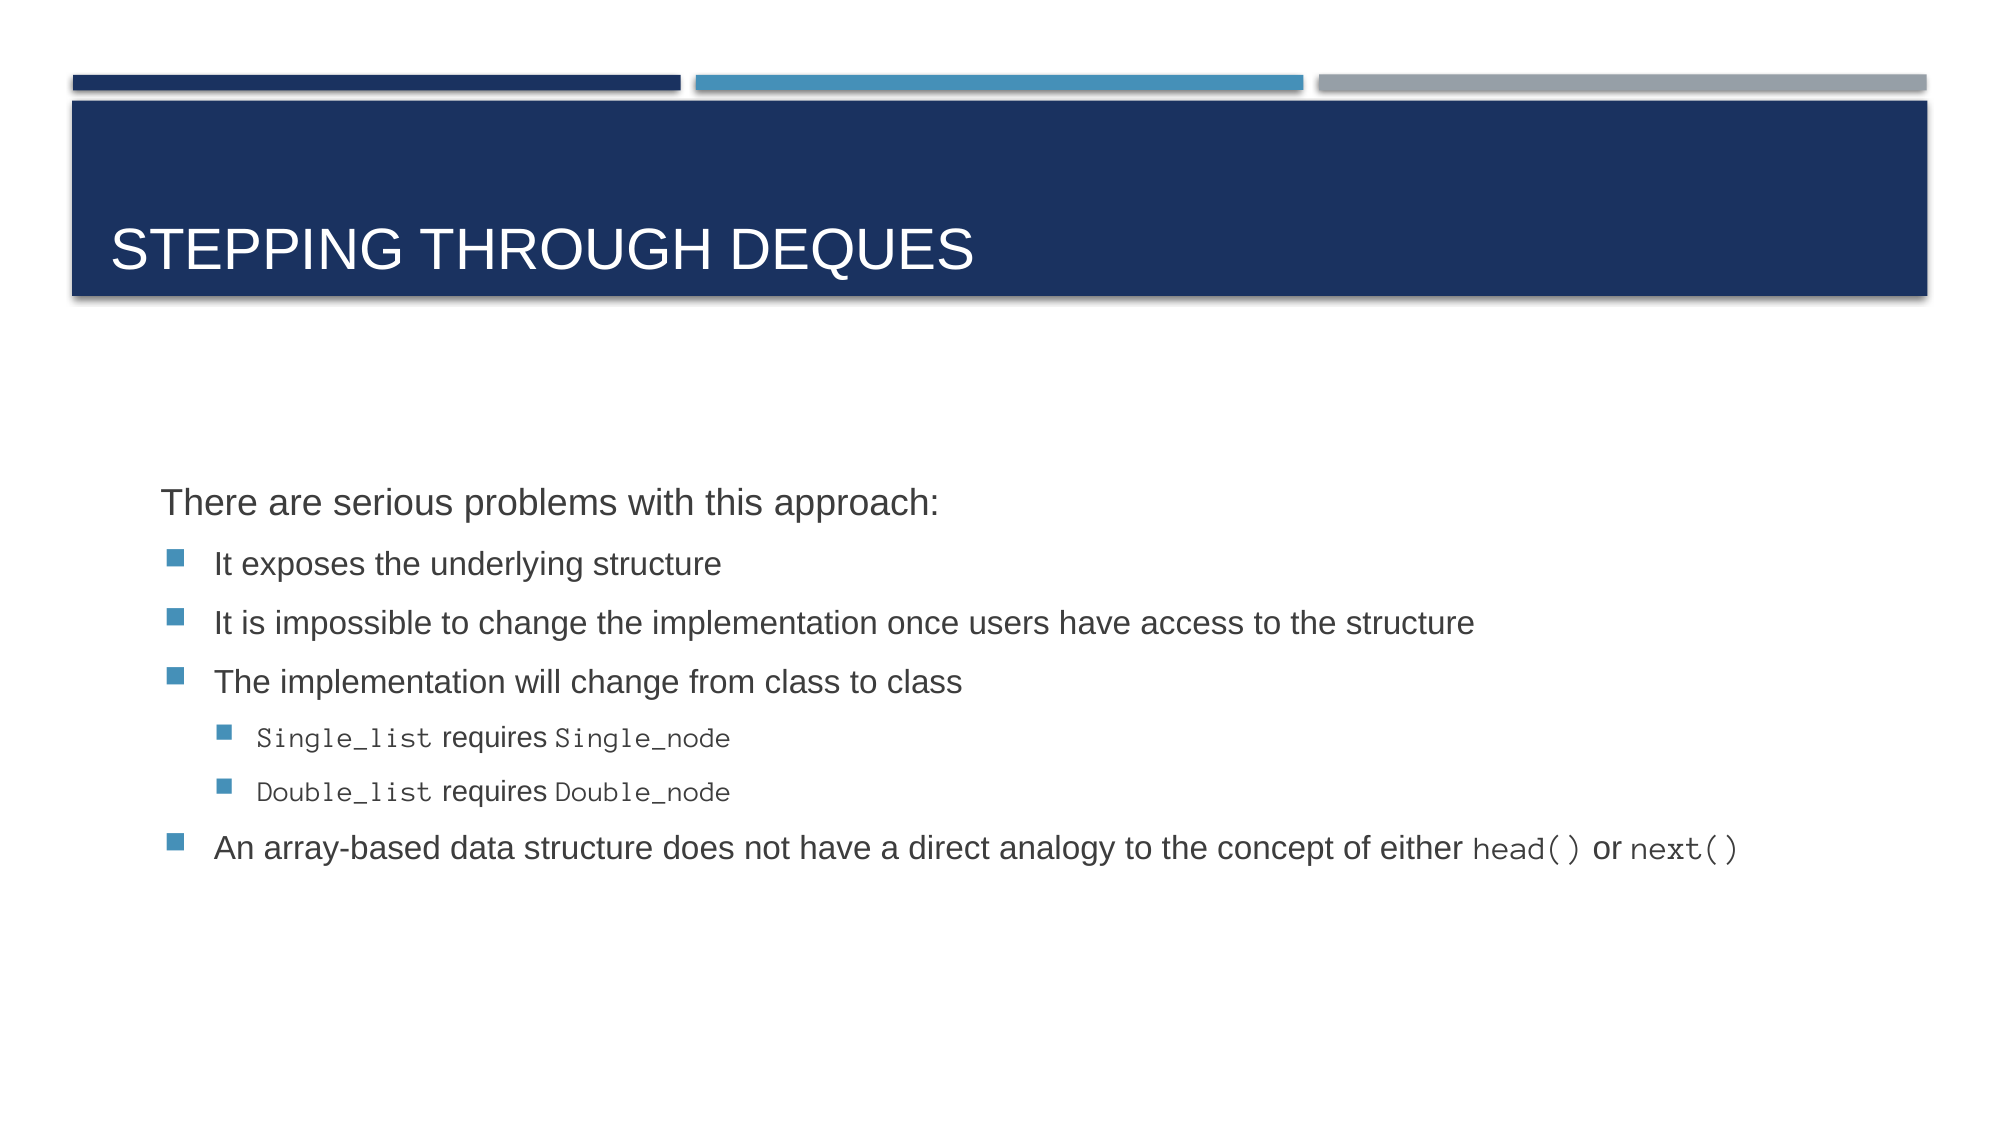

There are serious problems with this approach:
It exposes the underlying structure
It is impossible to change the implementation once users have access to the structure
The implementation will change from class to class
Single_list requires Single_node
Double_list requires Double_node
An array-based data structure does not have a direct analogy to the concept of either head() or next()
Stepping Through Deques